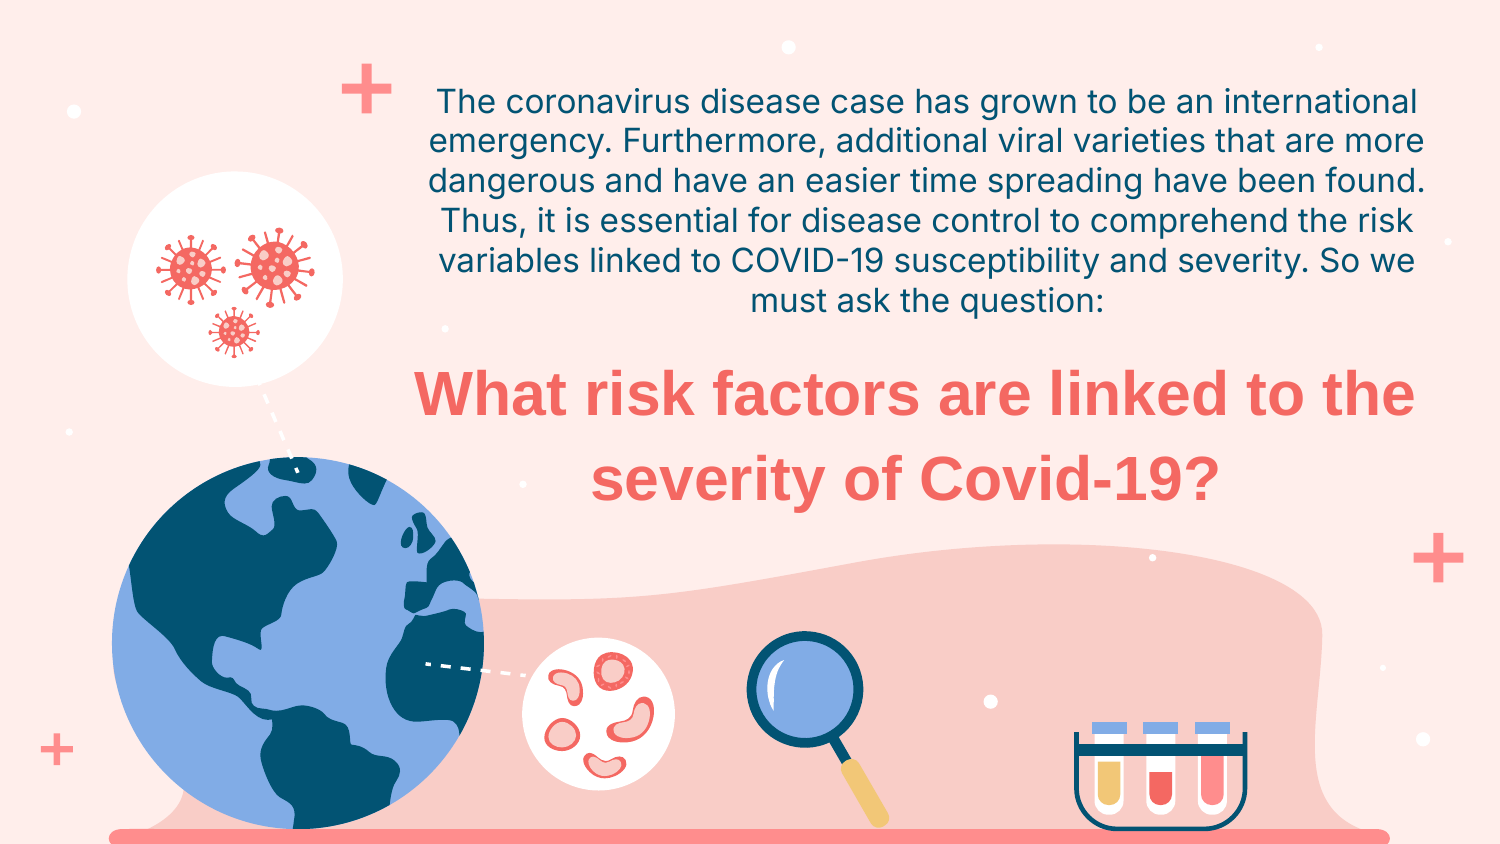

The coronavirus disease case has grown to be an international emergency. Furthermore, additional viral varieties that are more dangerous and have an easier time spreading have been found. Thus, it is essential for disease control to comprehend the risk variables linked to COVID-19 susceptibility and severity. So we must ask the question:

# What risk factors are linked to the severity of Covid-19?